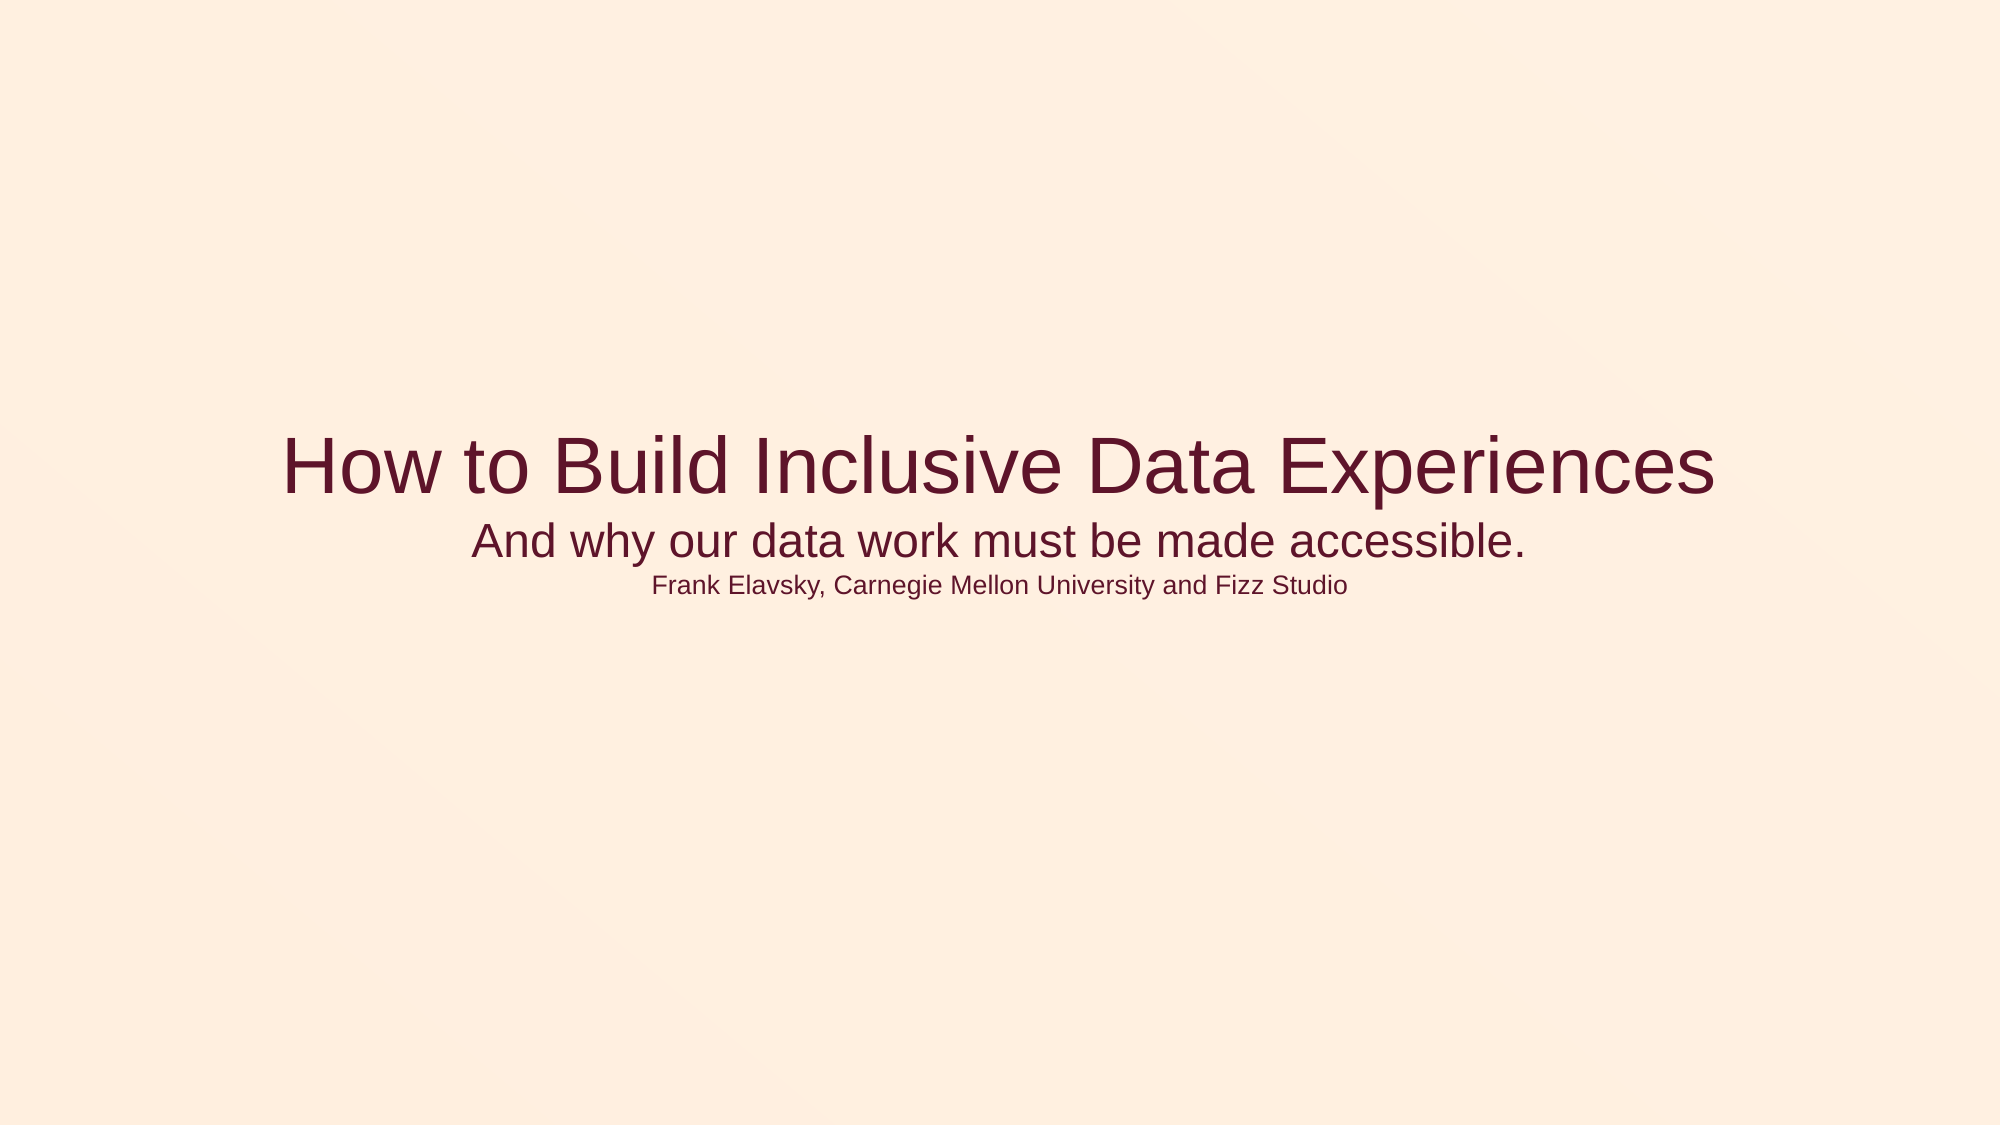

# How to Build Inclusive Data Experiences And why our data work must be made accessible. Frank Elavsky, Carnegie Mellon University and Fizz Studio